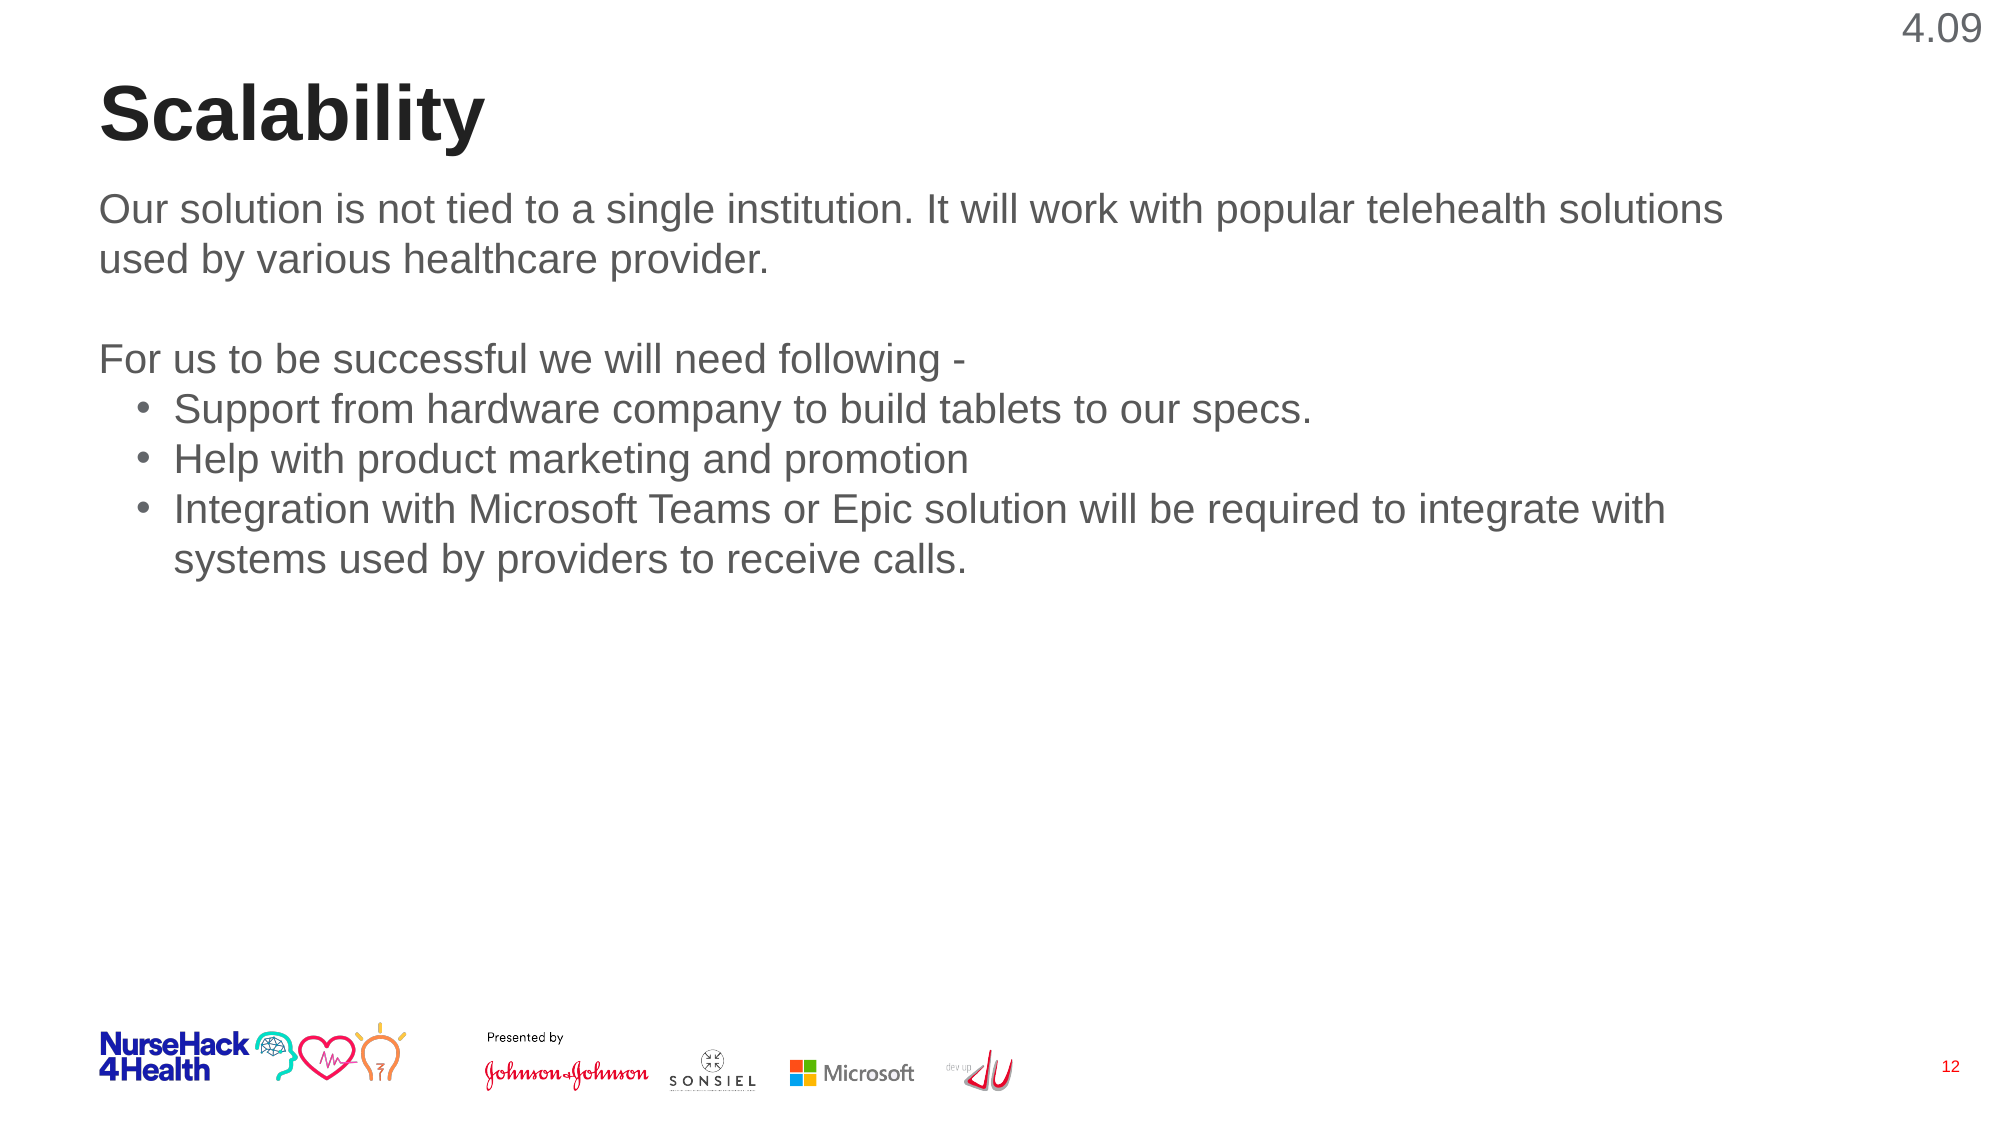

4.09
# Scalability
Our solution is not tied to a single institution. It will work with popular telehealth solutions used by various healthcare provider.

For us to be successful we will need following -
Support from hardware company to build tablets to our specs.
Help with product marketing and promotion
Integration with Microsoft Teams or Epic solution will be required to integrate with systems used by providers to receive calls.
12